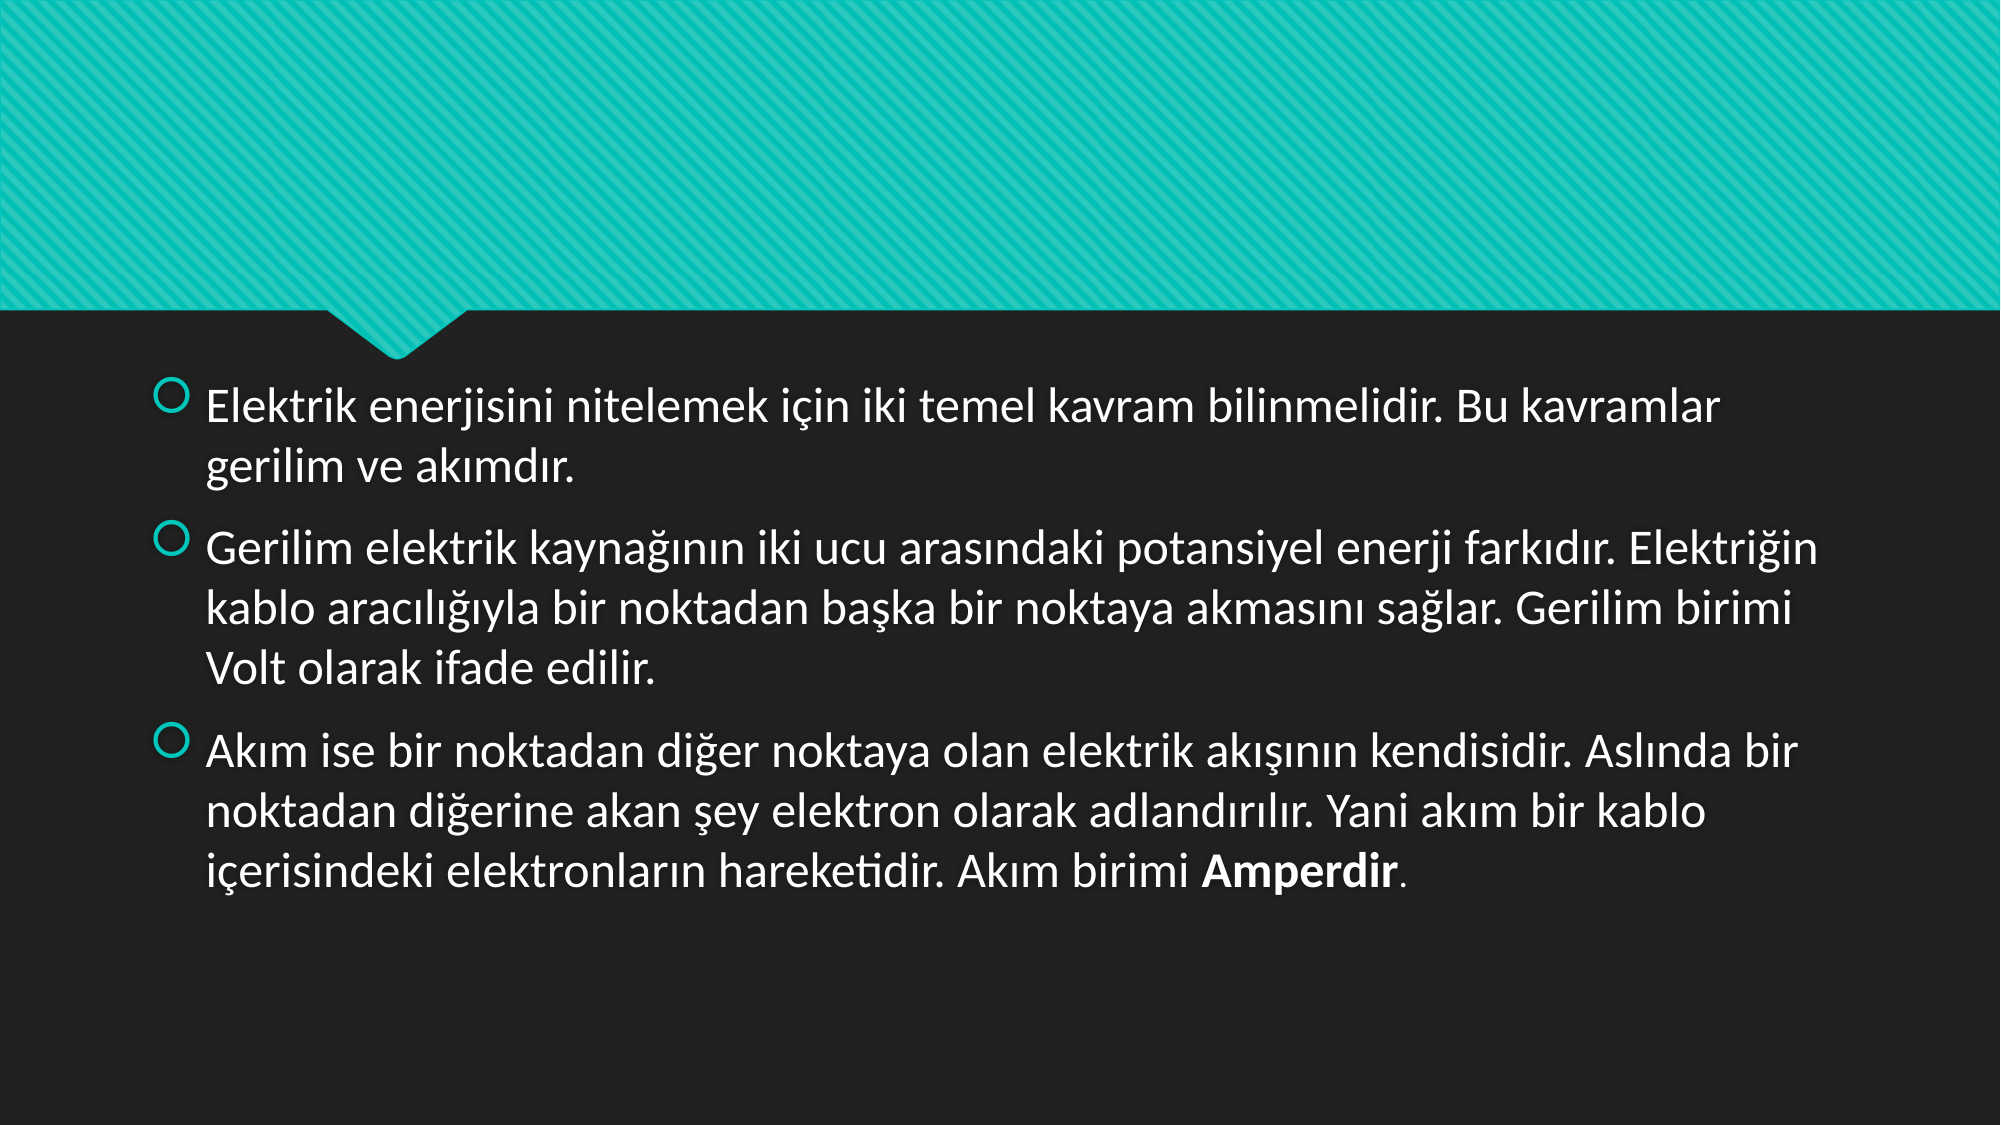

#
Elektrik enerjisini nitelemek için iki temel kavram bilinmelidir. Bu kavramlar gerilim ve akımdır.
Gerilim elektrik kaynağının iki ucu arasındaki potansiyel enerji farkıdır. Elektriğin kablo aracılığıyla bir noktadan başka bir noktaya akmasını sağlar. Gerilim birimi Volt olarak ifade edilir.
Akım ise bir noktadan diğer noktaya olan elektrik akışının kendisidir. Aslında bir noktadan diğerine akan şey elektron olarak adlandırılır. Yani akım bir kablo içerisindeki elektronların hareketidir. Akım birimi Amperdir.